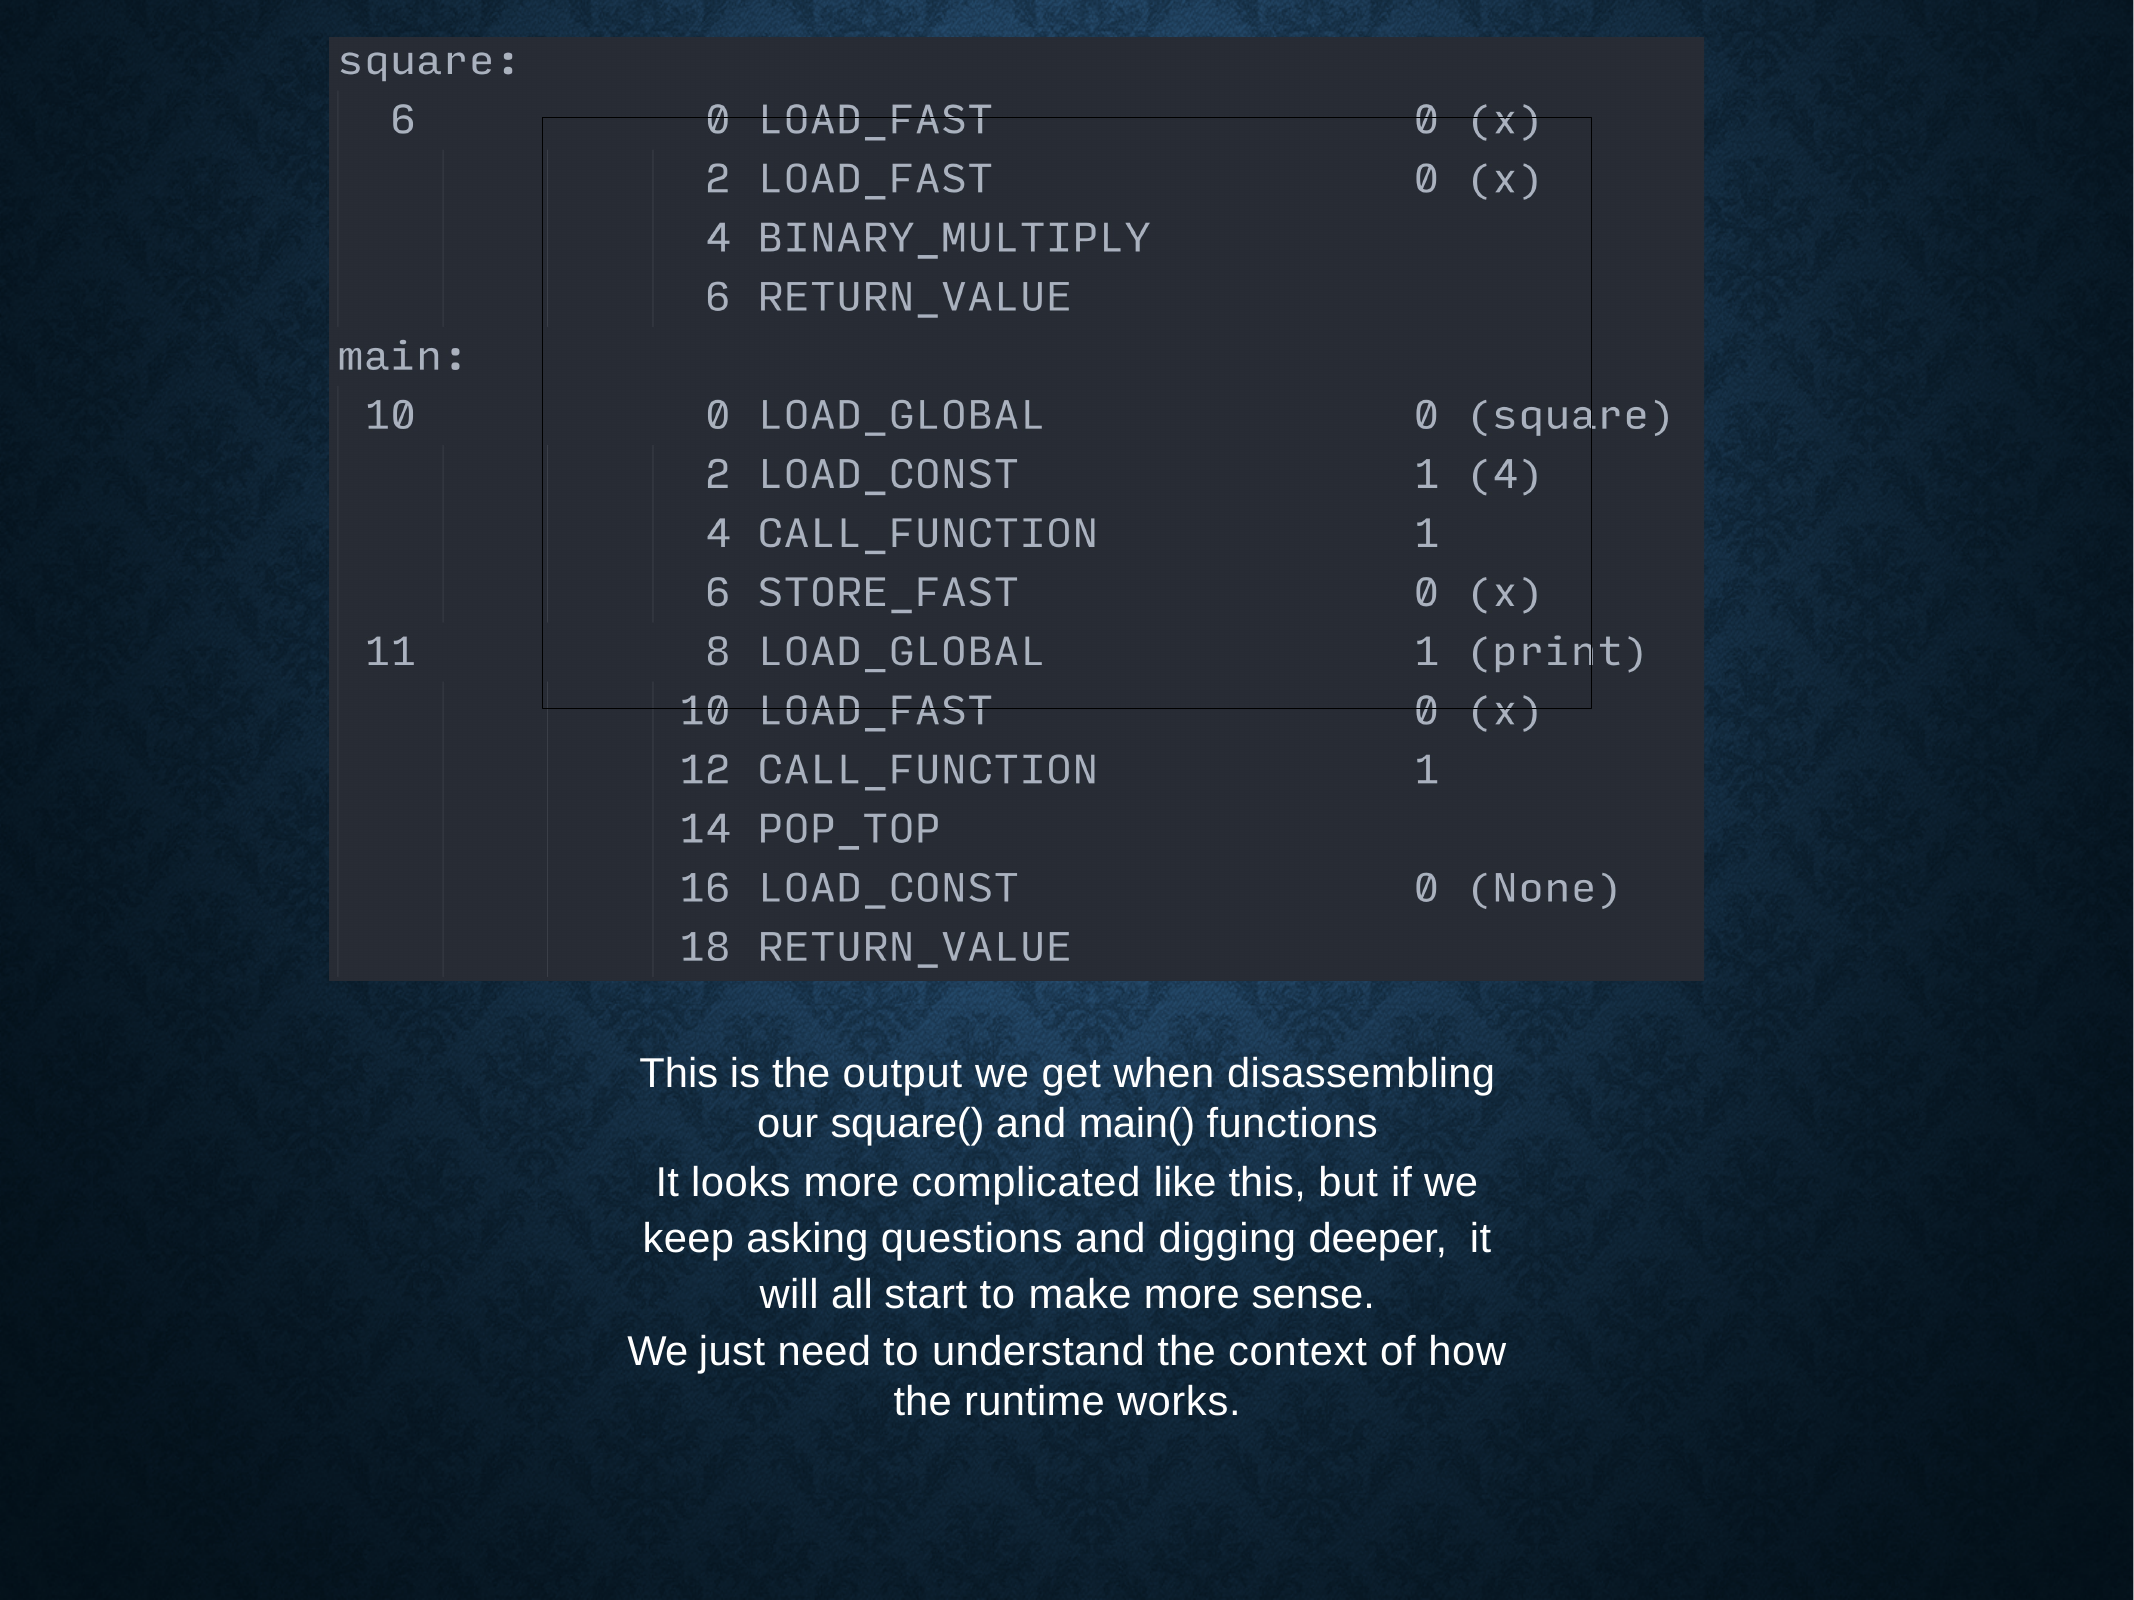

% Š jreese € $ n7cmdr @ jreese.sh
This is the output we get when disassembling our square() and main() functions
It looks more complicated like this, but if we keep asking questions and digging deeper,  it will all start to make more sense.
We just need to understand the context of how the runtime works.